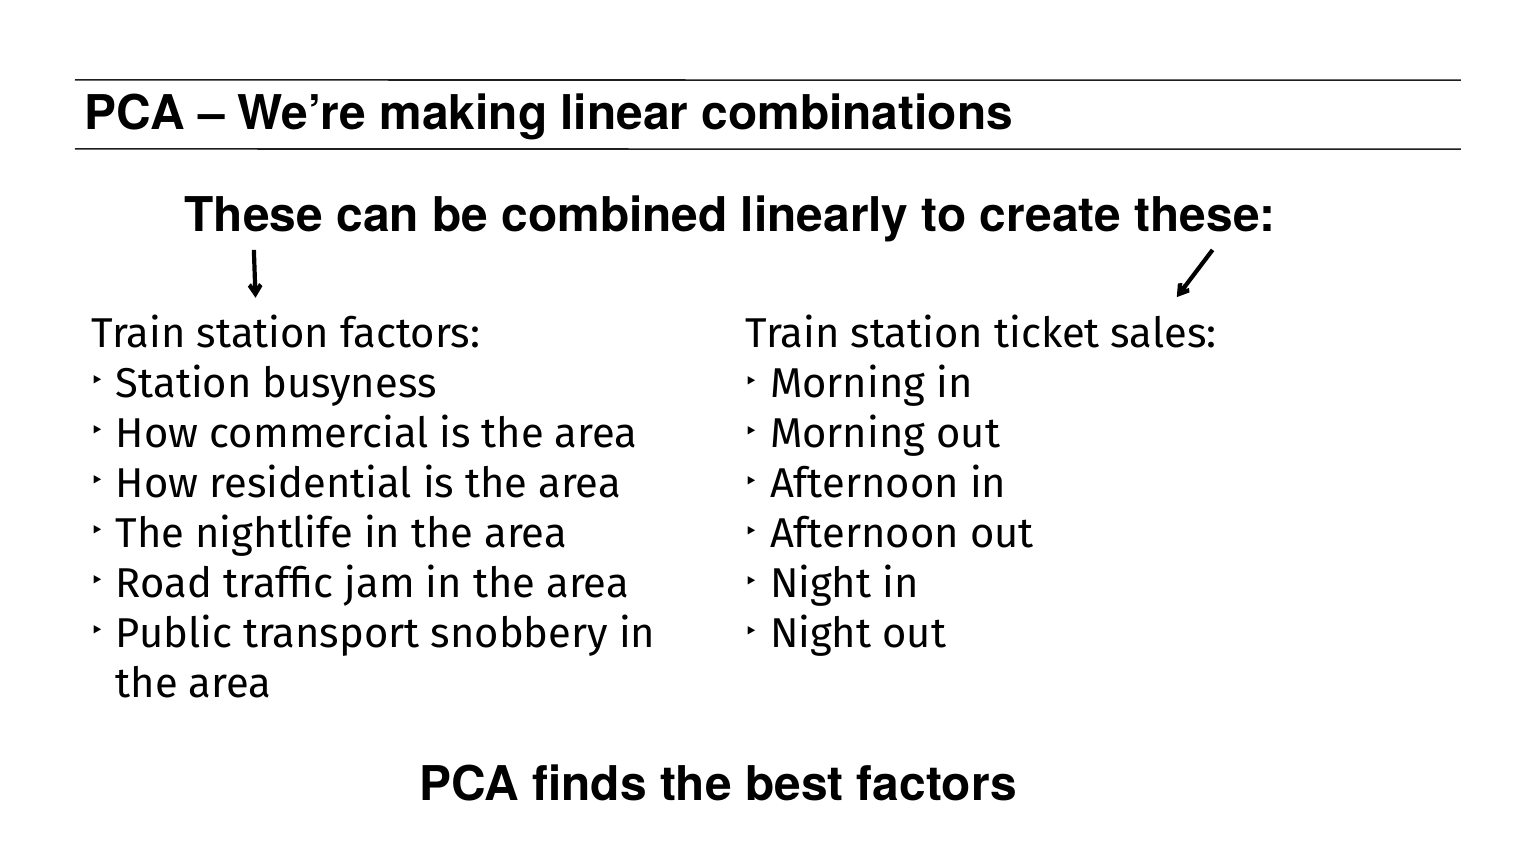

# PCA – We’re making linear combinations
These can be combined linearly to create these:
Train station factors:
Station busyness
How commercial is the area
How residential is the area
The nightlife in the area
Road traffic jam in the area
Public transport snobbery in the area

Train station ticket sales:
Morning in
Morning out
Afternoon in
Afternoon out
Night in
Night out
PCA finds the best factors